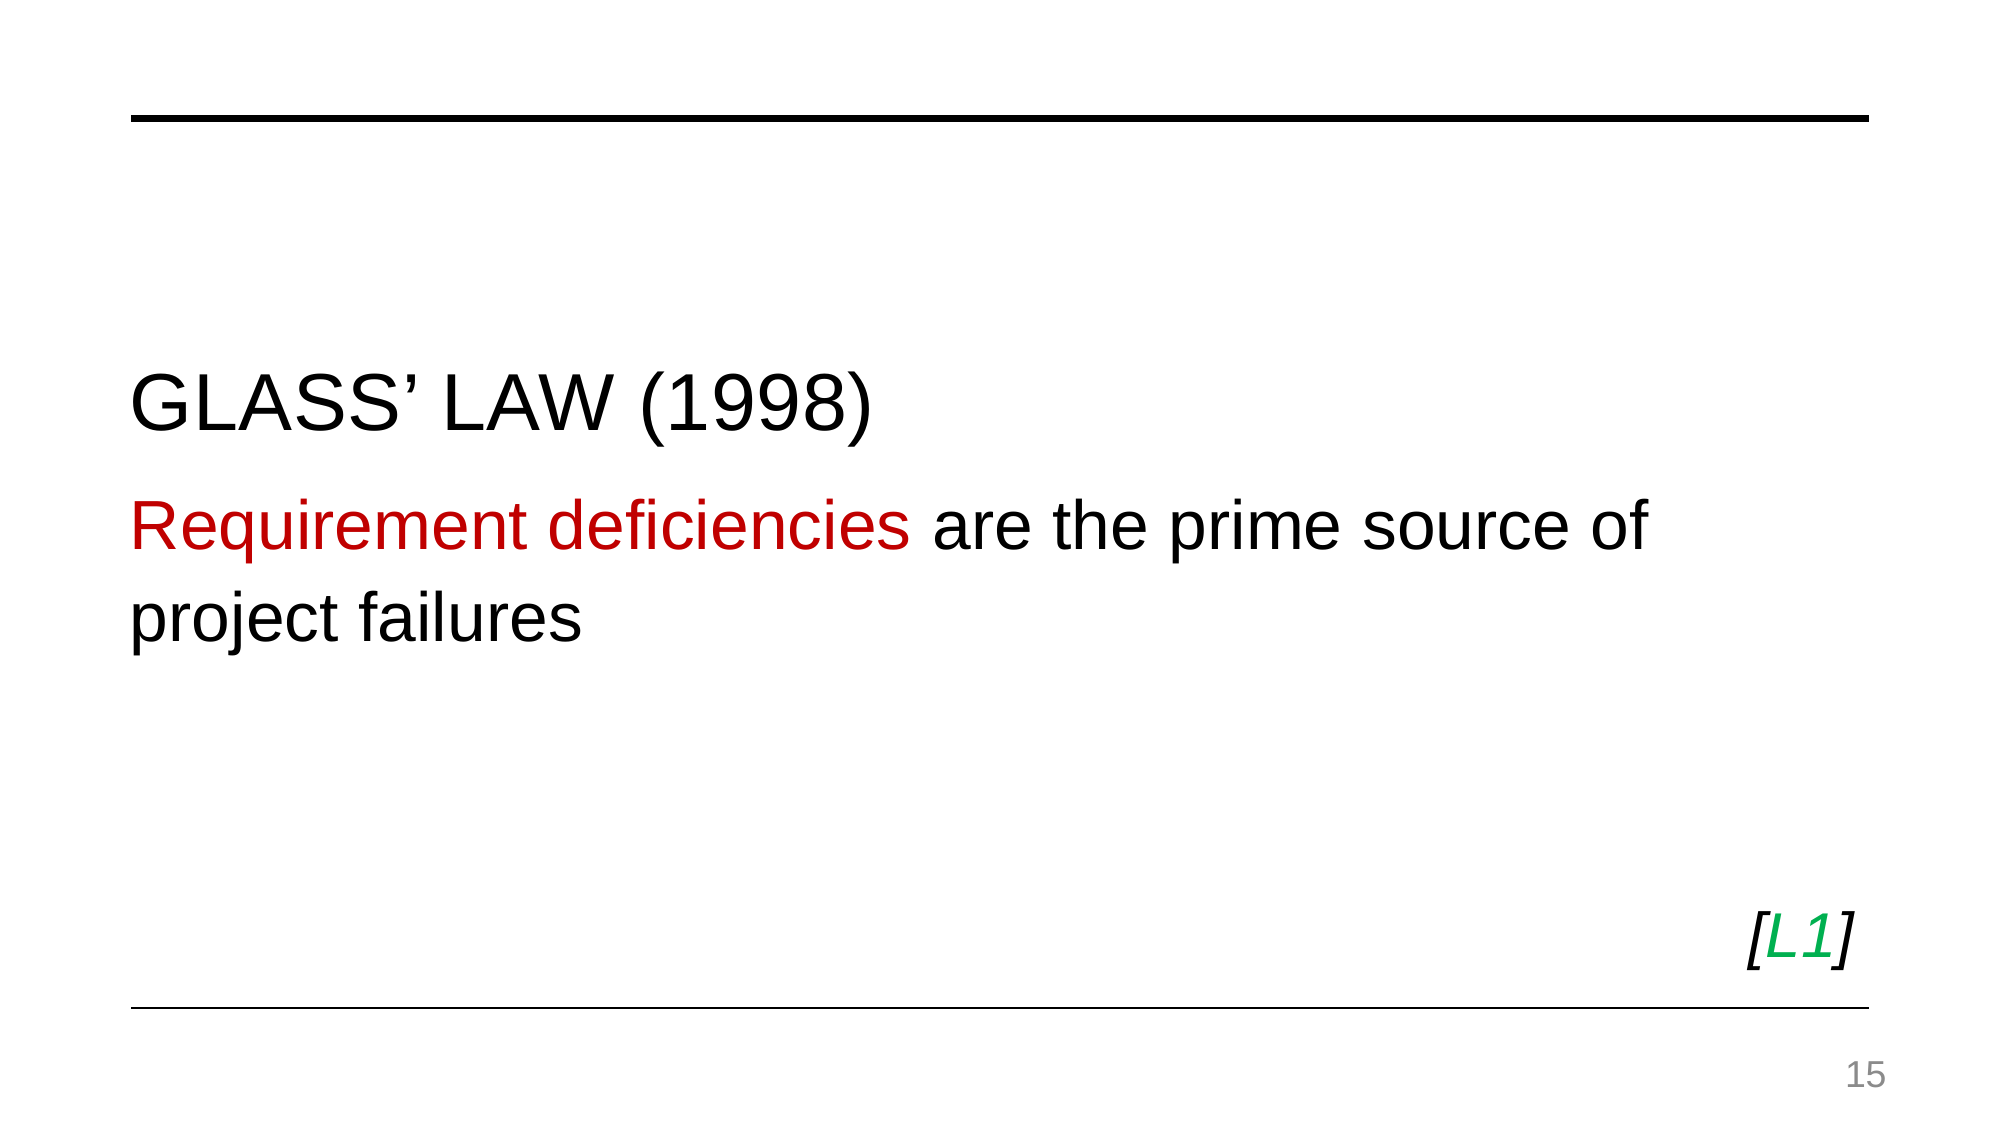

# Glass’ Law (1998)

Requirement deficiencies are the prime source of project failures

[L1]
15